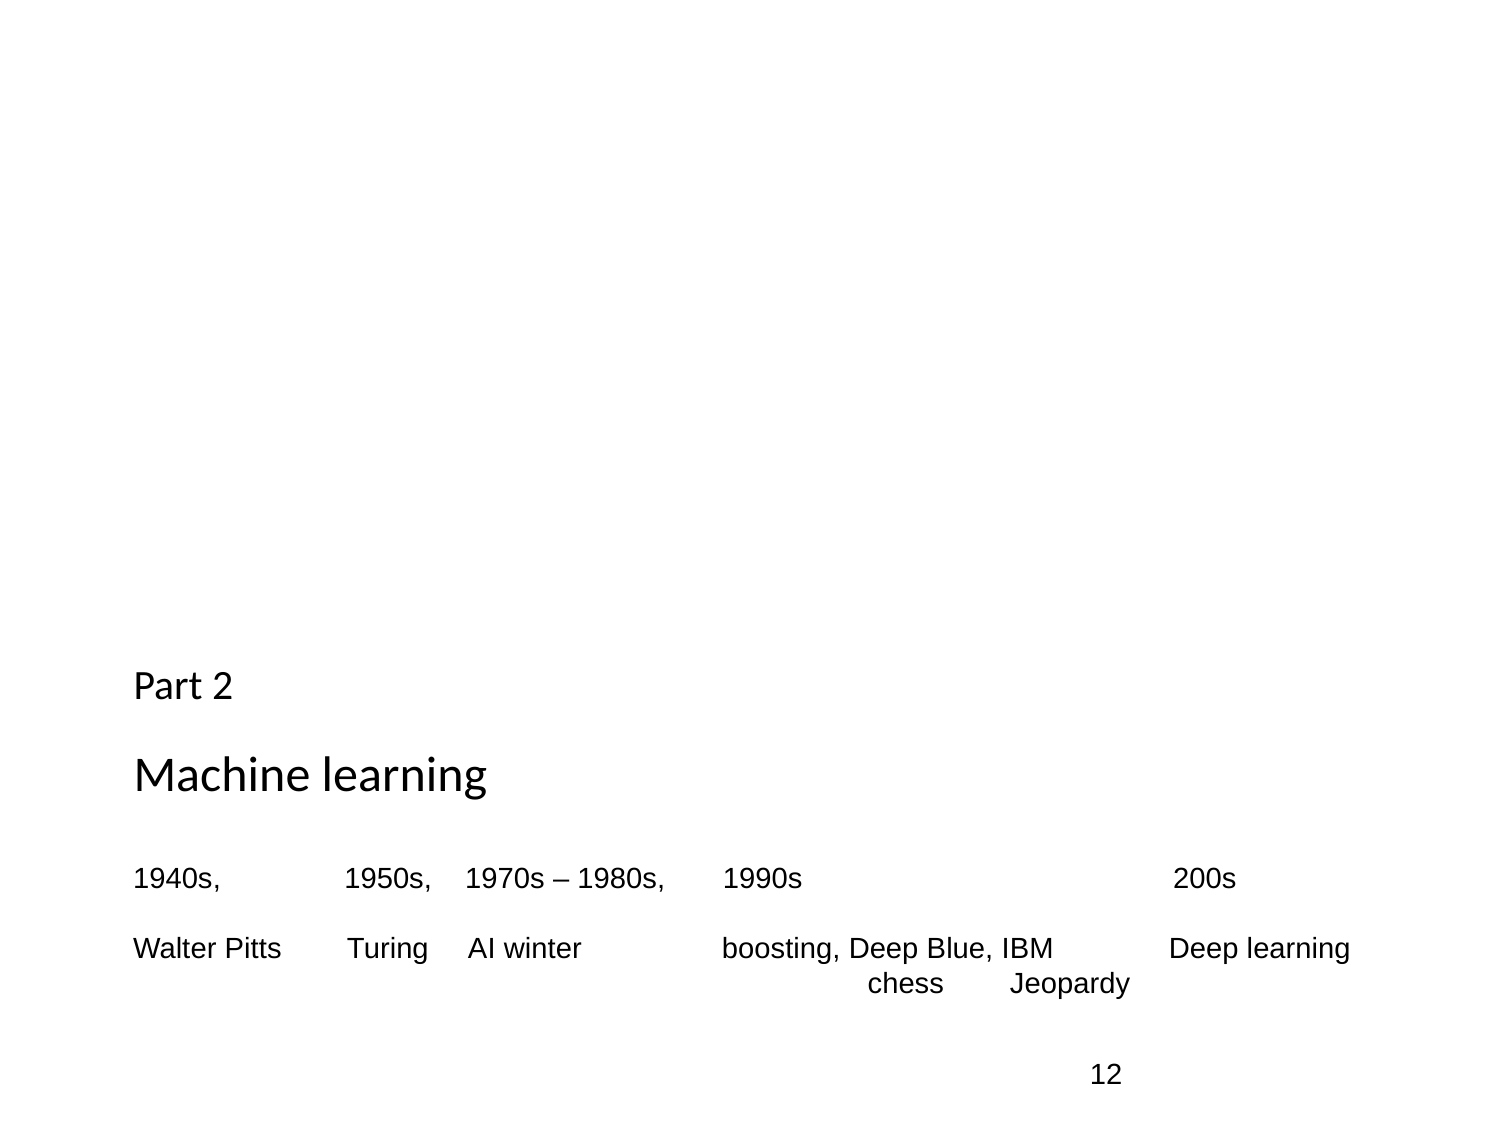

Part 2
# Machine learning
1940s,               1950s,    1970s – 1980s,       1990s                                             200s
Walter Pitts        Turing     AI winter                 boosting, Deep Blue, IBM              Deep learning
                                                                                         chess        Jeopardy
12